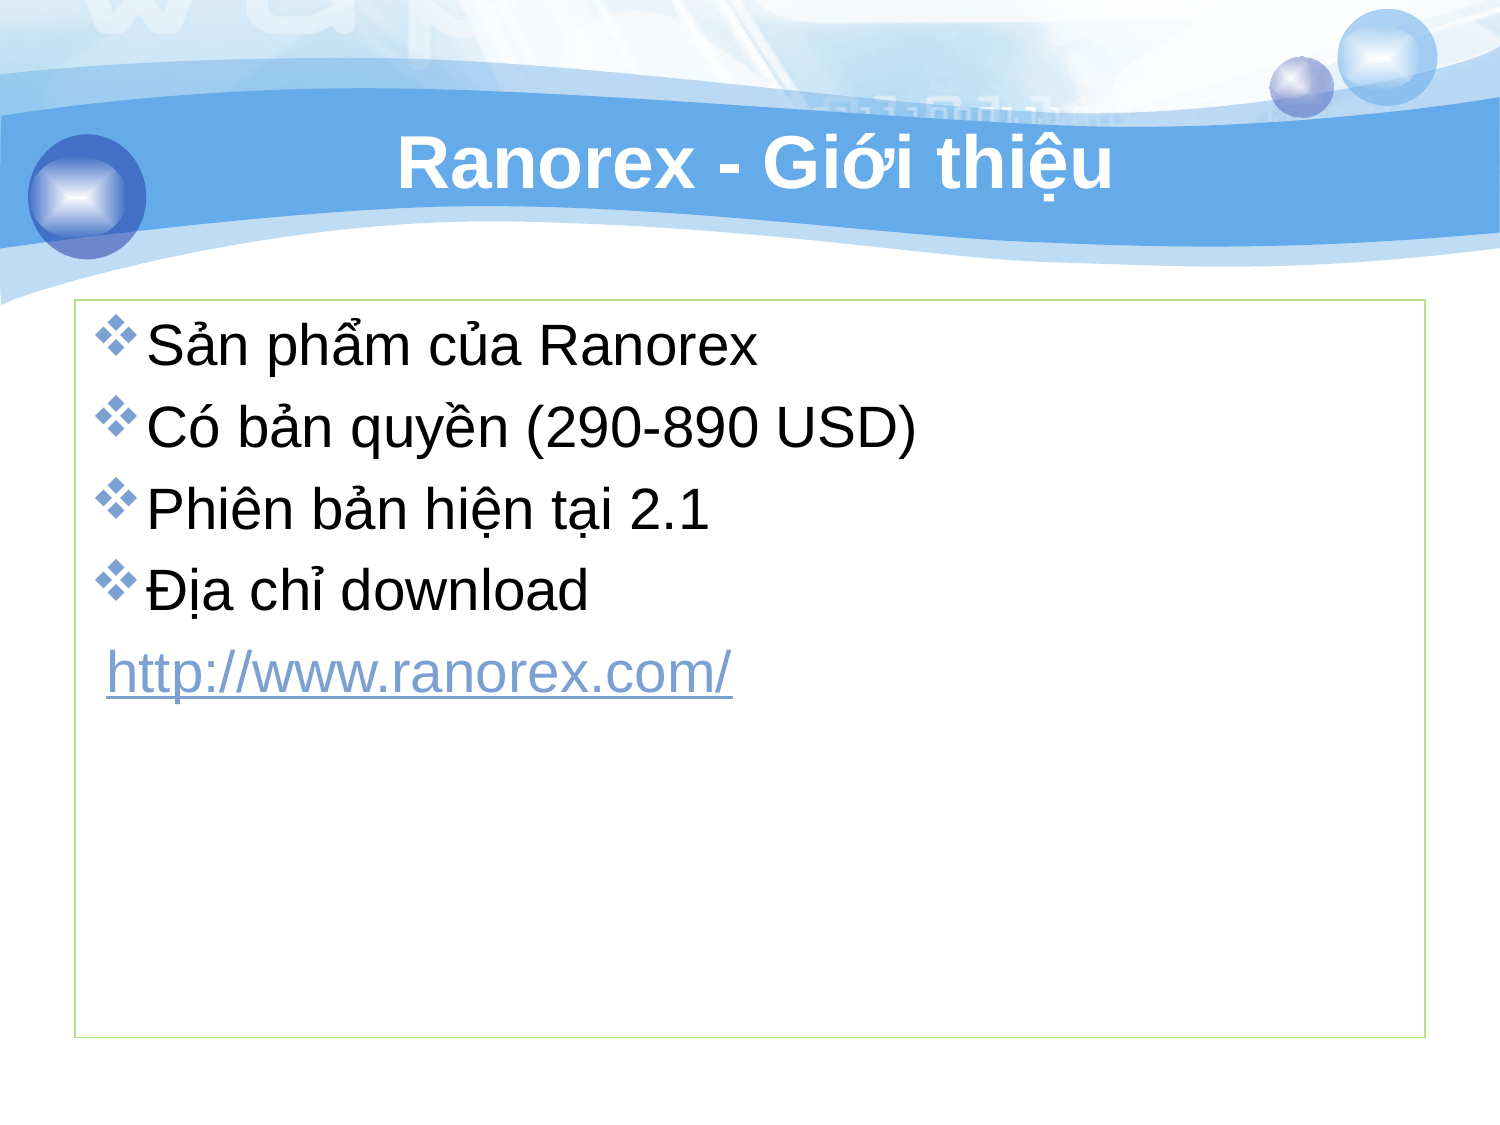

# Ranorex - Giới thiệu
Sản phẩm của Ranorex
Có bản quyền (290-890 USD)
Phiên bản hiện tại 2.1
Địa chỉ download
 http://www.ranorex.com/